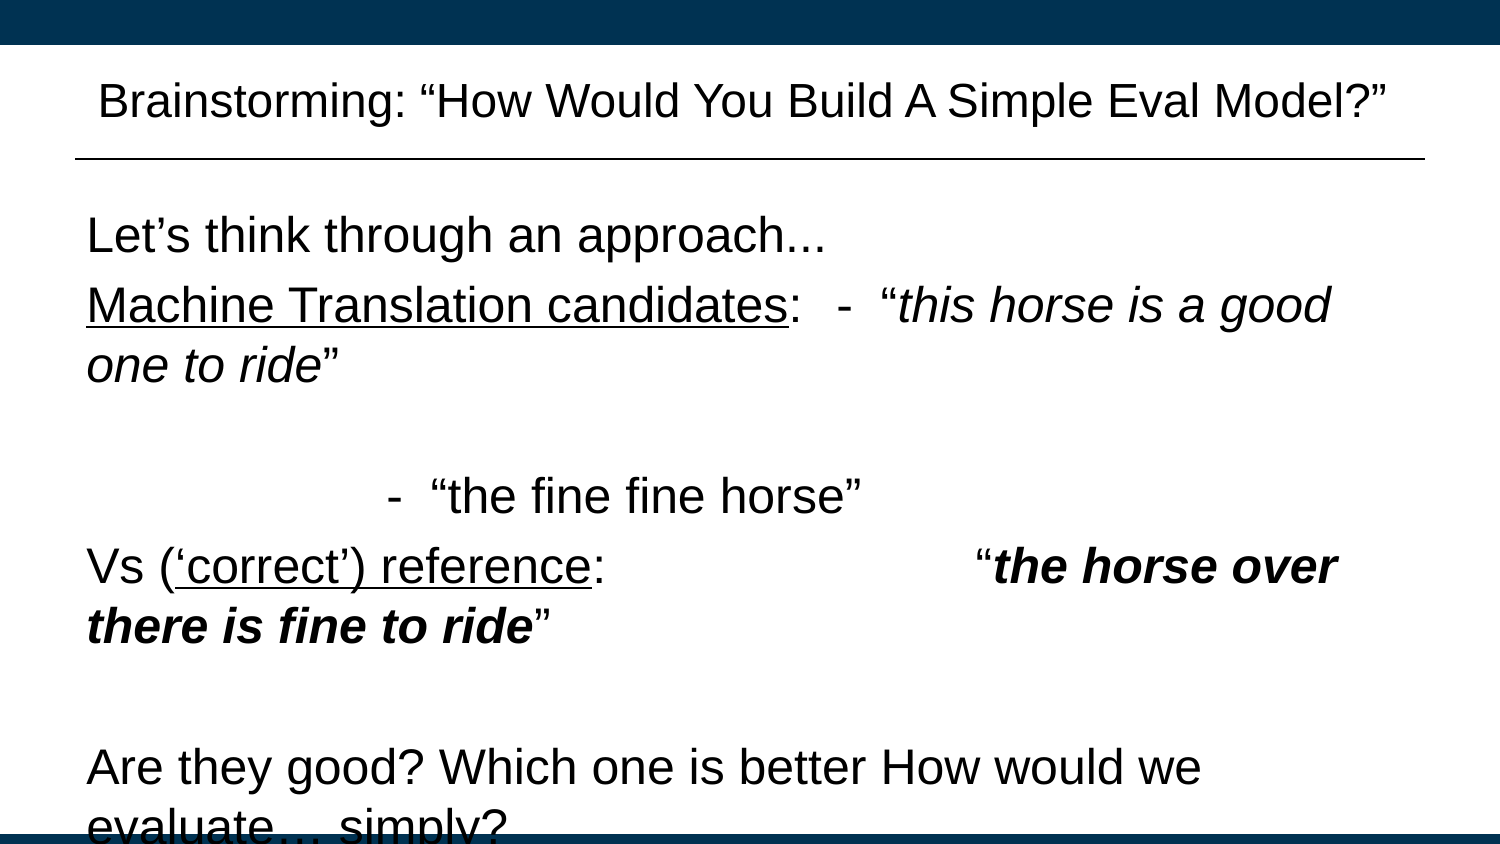

# Brainstorming: “How Would You Build A Simple Eval Model?”
Let’s think through an approach...
Machine Translation candidates: 	-  “this horse is a good one to ride”
								 		-  “the fine fine horse”
Vs (‘correct’) reference: 		          “the horse over there is fine to ride”

Are they good? Which one is better How would we evaluate… simply?

...
...